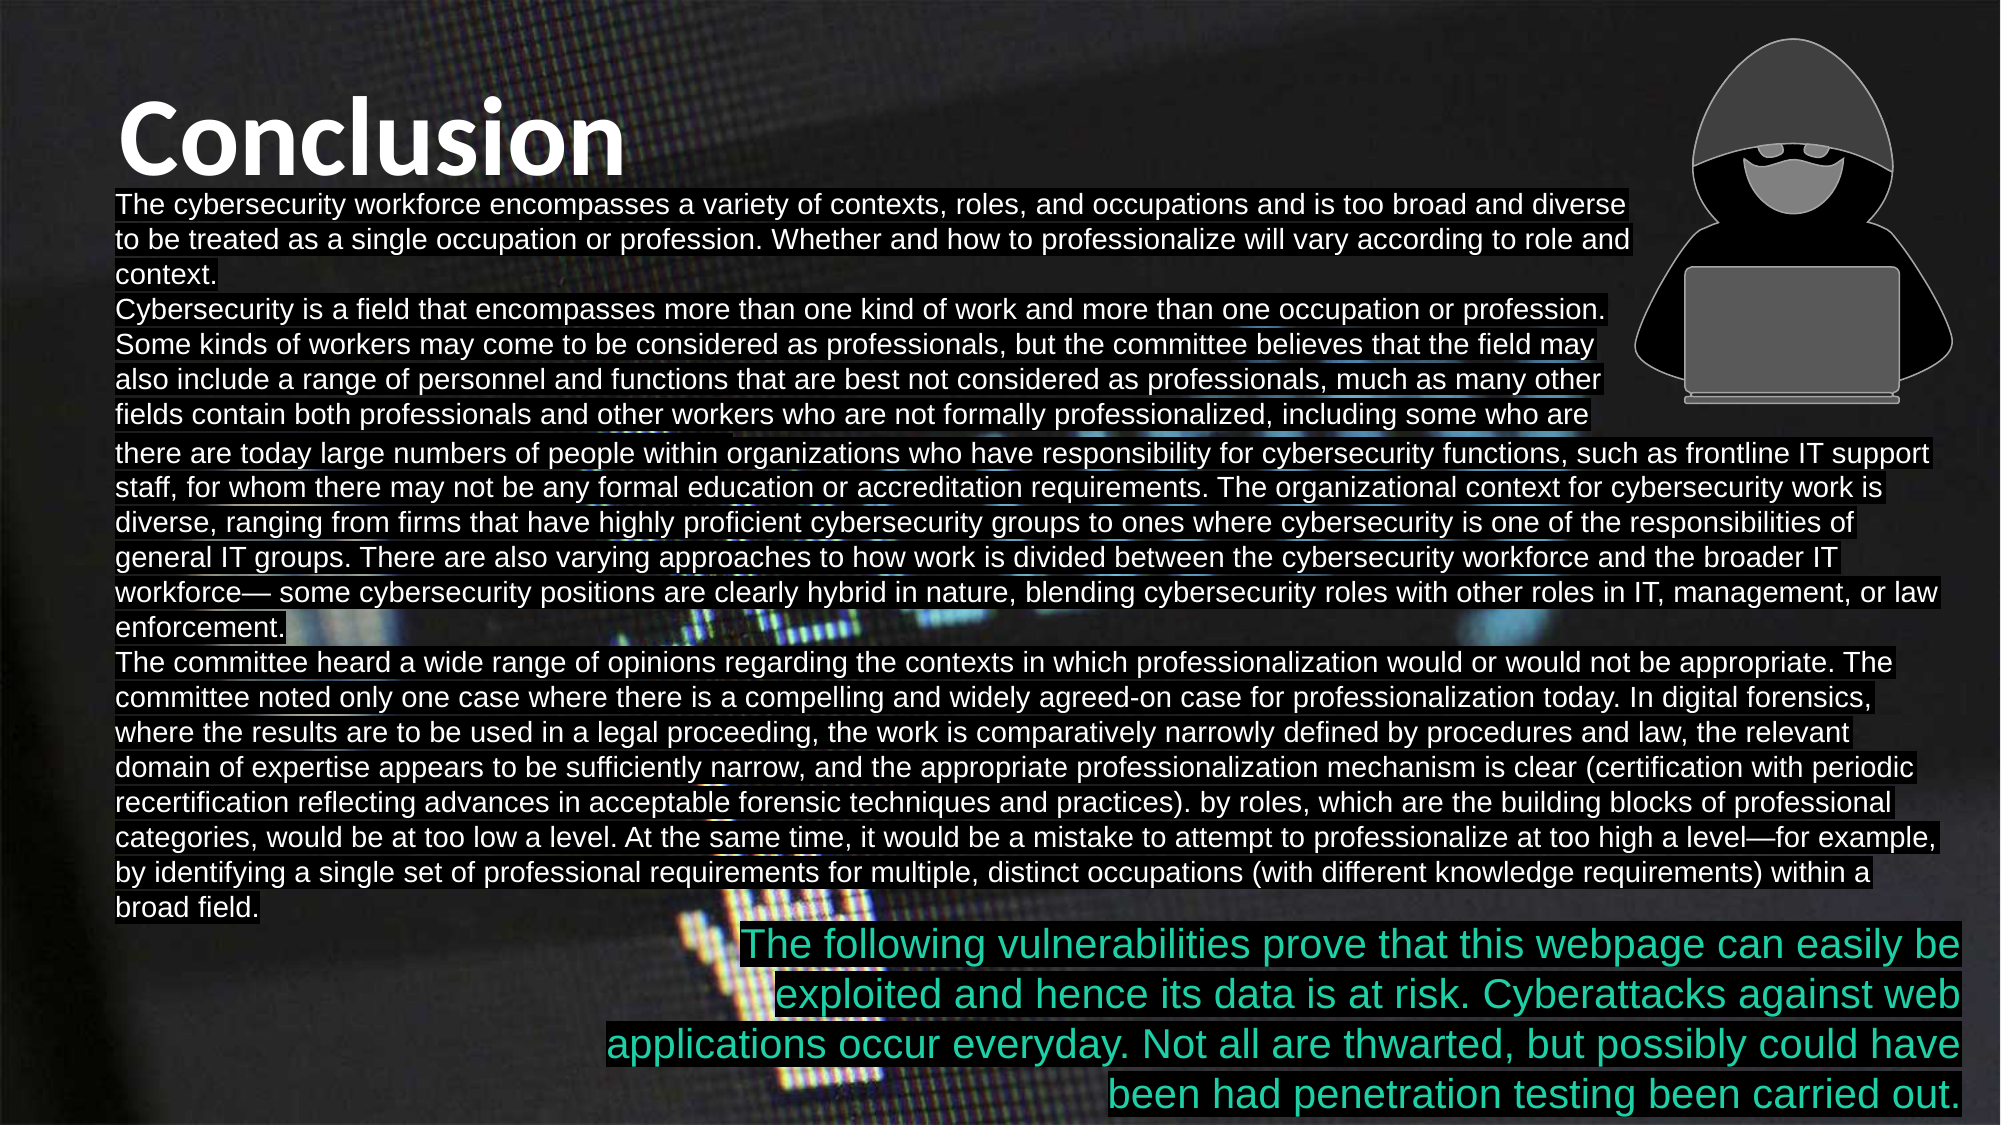

Conclusion
The cybersecurity workforce encompasses a variety of contexts, roles, and occupations and is too broad and diverse to be treated as a single occupation or profession. Whether and how to professionalize will vary according to role and context.
Cybersecurity is a field that encompasses more than one kind of work and more than one occupation or profession. Some kinds of workers may come to be considered as professionals, but the committee believes that the field may also include a range of personnel and functions that are best not considered as professionals, much as many other fields contain both professionals and other workers who are not formally professionalized, including some who are designated as paraprofessionals. For example,
there are today large numbers of people within organizations who have responsibility for cybersecurity functions, such as frontline IT support staff, for whom there may not be any formal education or accreditation requirements. The organizational context for cybersecurity work is diverse, ranging from firms that have highly proficient cybersecurity groups to ones where cybersecurity is one of the responsibilities of general IT groups. There are also varying approaches to how work is divided between the cybersecurity workforce and the broader IT workforce— some cybersecurity positions are clearly hybrid in nature, blending cybersecurity roles with other roles in IT, management, or law enforcement.
The committee heard a wide range of opinions regarding the contexts in which professionalization would or would not be appropriate. The committee noted only one case where there is a compelling and widely agreed-on case for professionalization today. In digital forensics, where the results are to be used in a legal proceeding, the work is comparatively narrowly defined by procedures and law, the relevant domain of expertise appears to be sufficiently narrow, and the appropriate professionalization mechanism is clear (certification with periodic recertification reflecting advances in acceptable forensic techniques and practices). by roles, which are the building blocks of professional categories, would be at too low a level. At the same time, it would be a mistake to attempt to professionalize at too high a level—for example, by identifying a single set of professional requirements for multiple, distinct occupations (with different knowledge requirements) within a broad field.

The following vulnerabilities prove that this webpage can easily be exploited and hence its data is at risk. Cyberattacks against web applications occur everyday. Not all are thwarted, but possibly could have been had penetration testing been carried out.